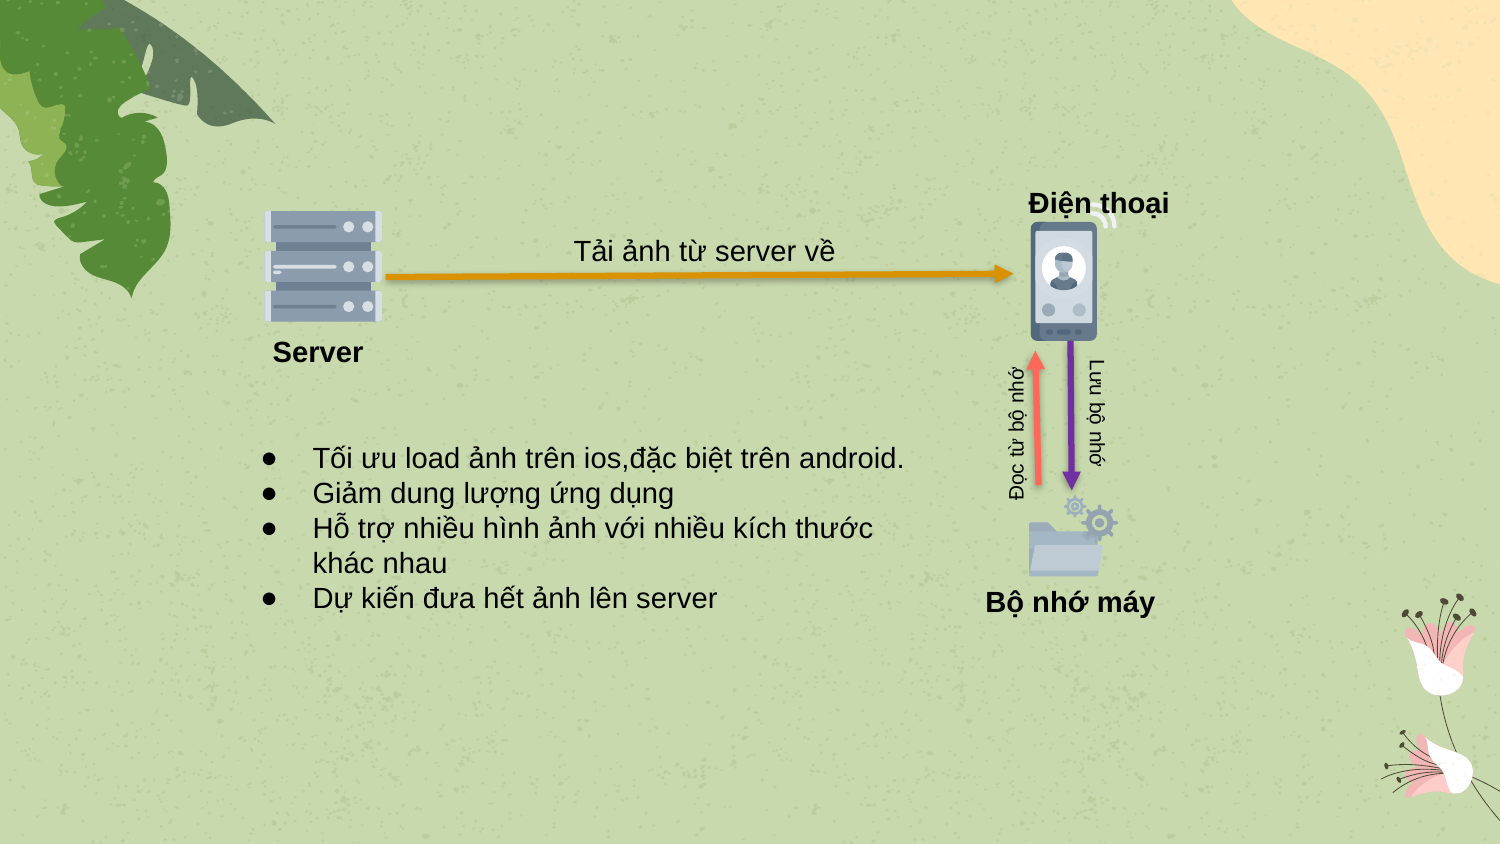

Điện thoại

Server
Tải ảnh từ server về
Lưu bộ nhớ
Đọc từ bộ nhớ

Tối ưu load ảnh trên ios,đặc biệt trên android.
Giảm dung lượng ứng dụng
Hỗ trợ nhiều hình ảnh với nhiều kích thước khác nhau
Dự kiến đưa hết ảnh lên server

Bộ nhớ máy